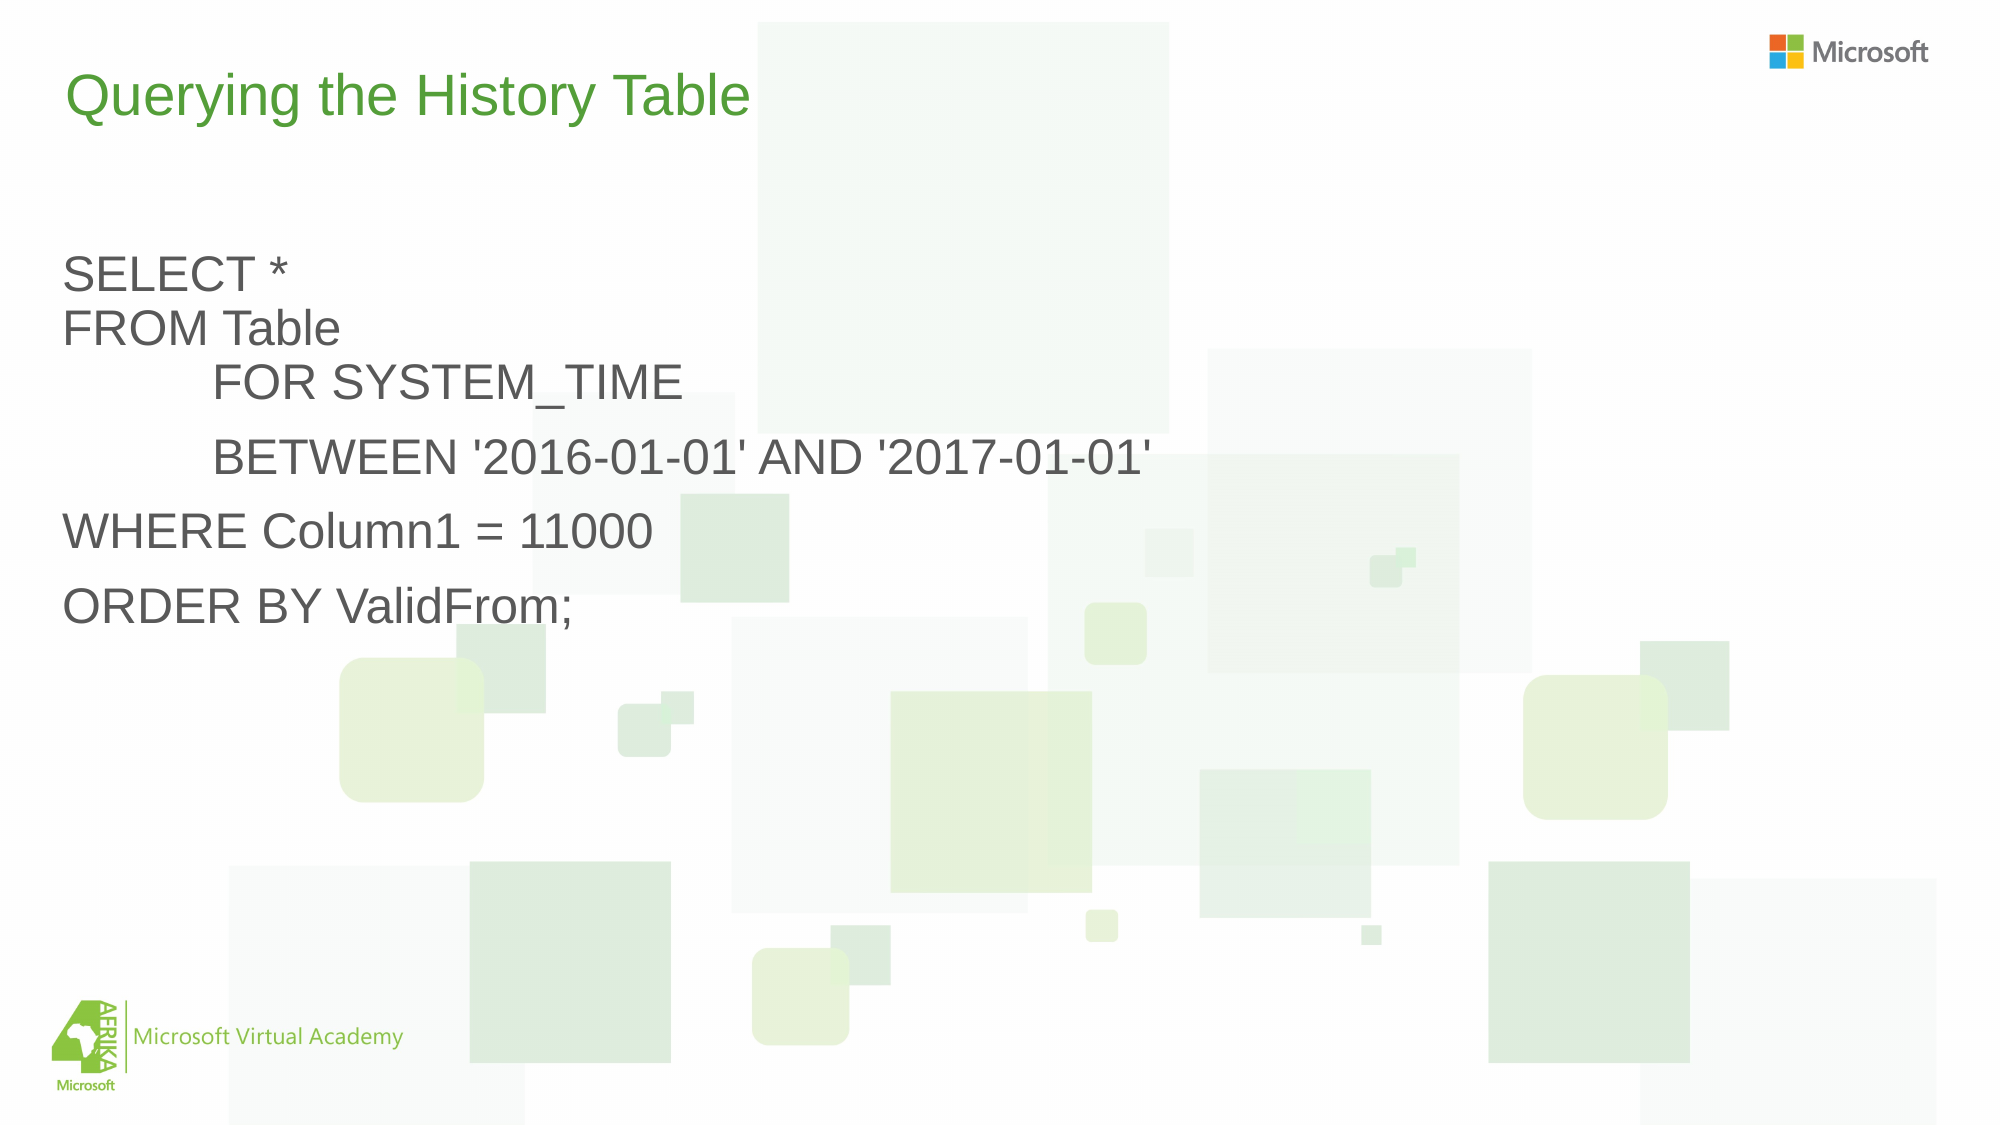

# Querying the History Table
SELECT *
FROM Table
	FOR SYSTEM_TIME
   	BETWEEN '2016-01-01' AND '2017-01-01'
WHERE Column1 = 11000
ORDER BY ValidFrom;